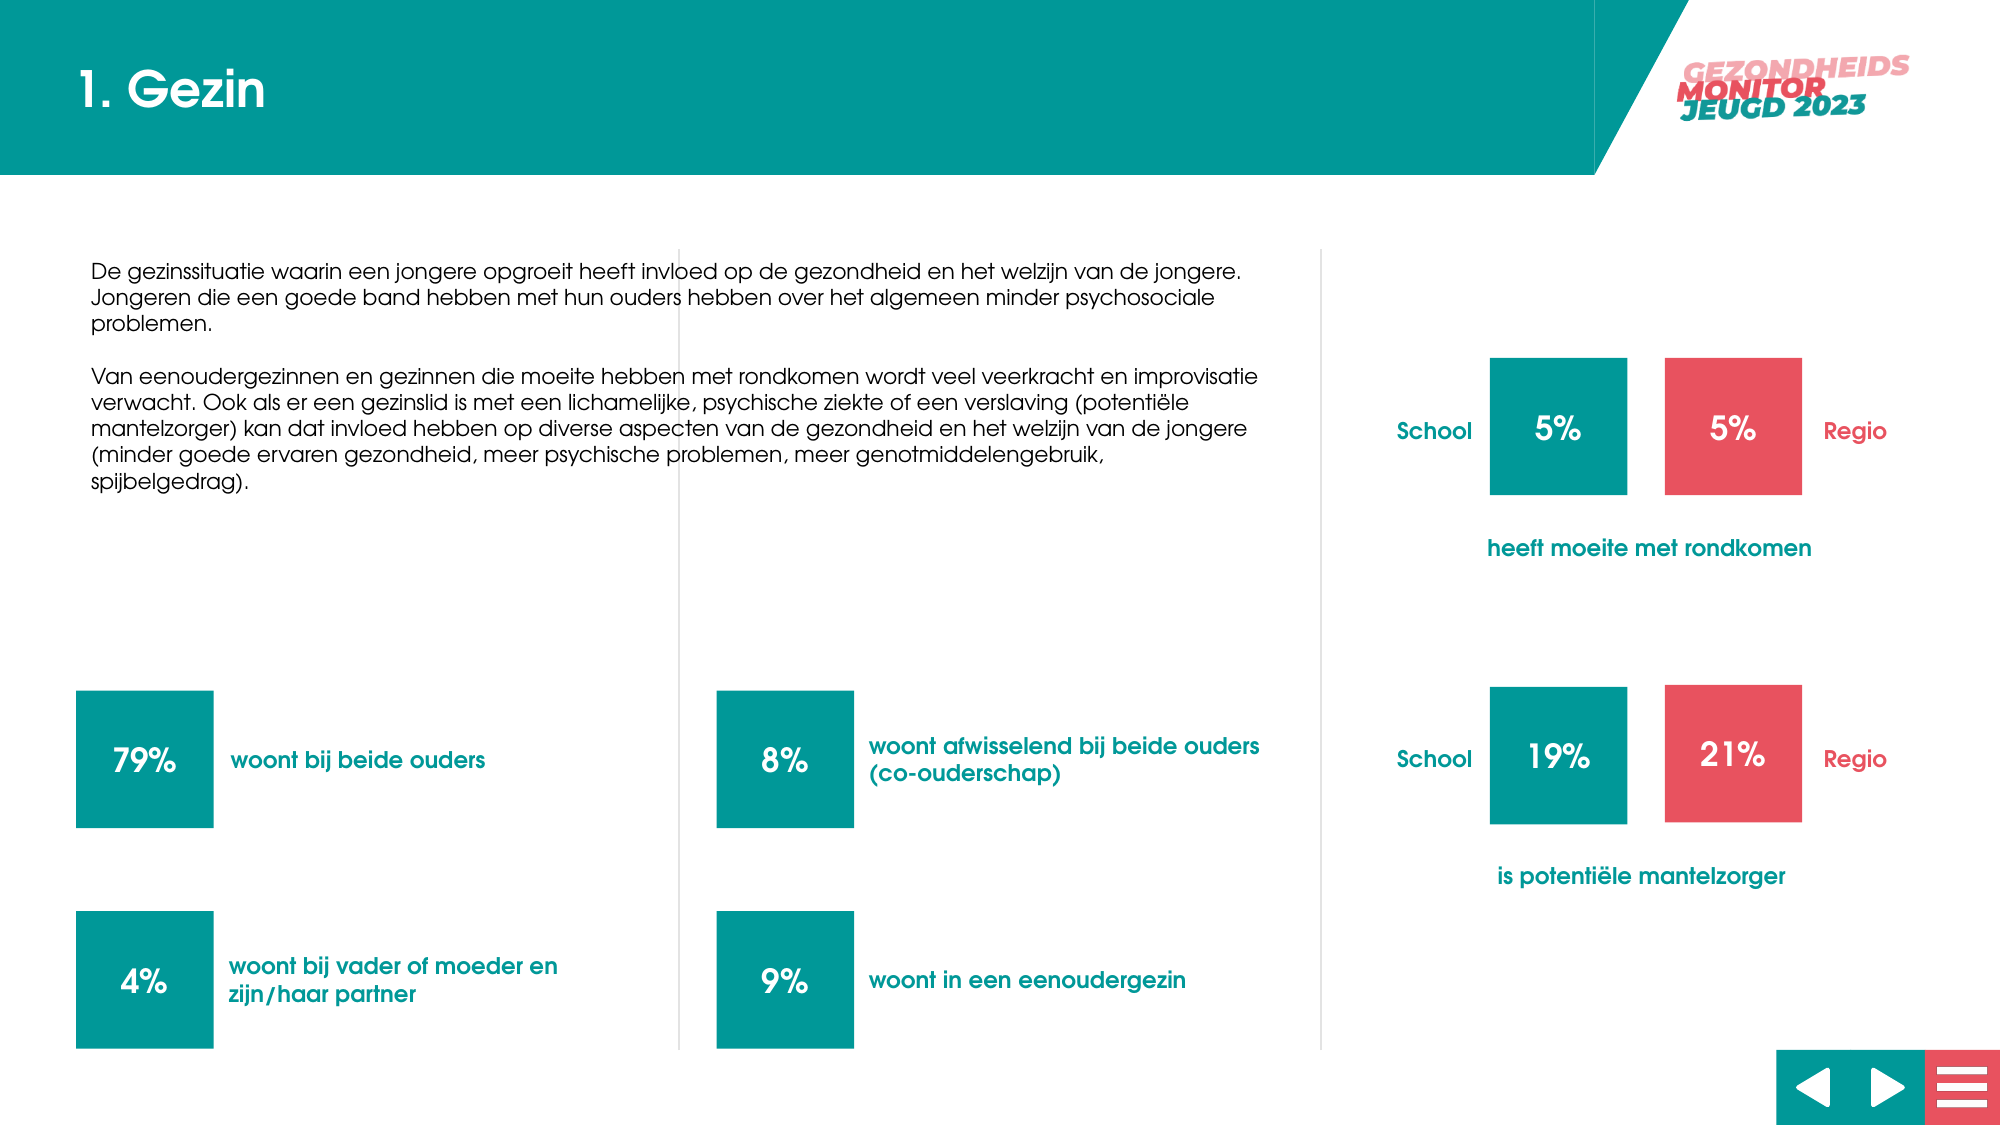

5%
5%
21%
19%
79%
8%
4%
9%